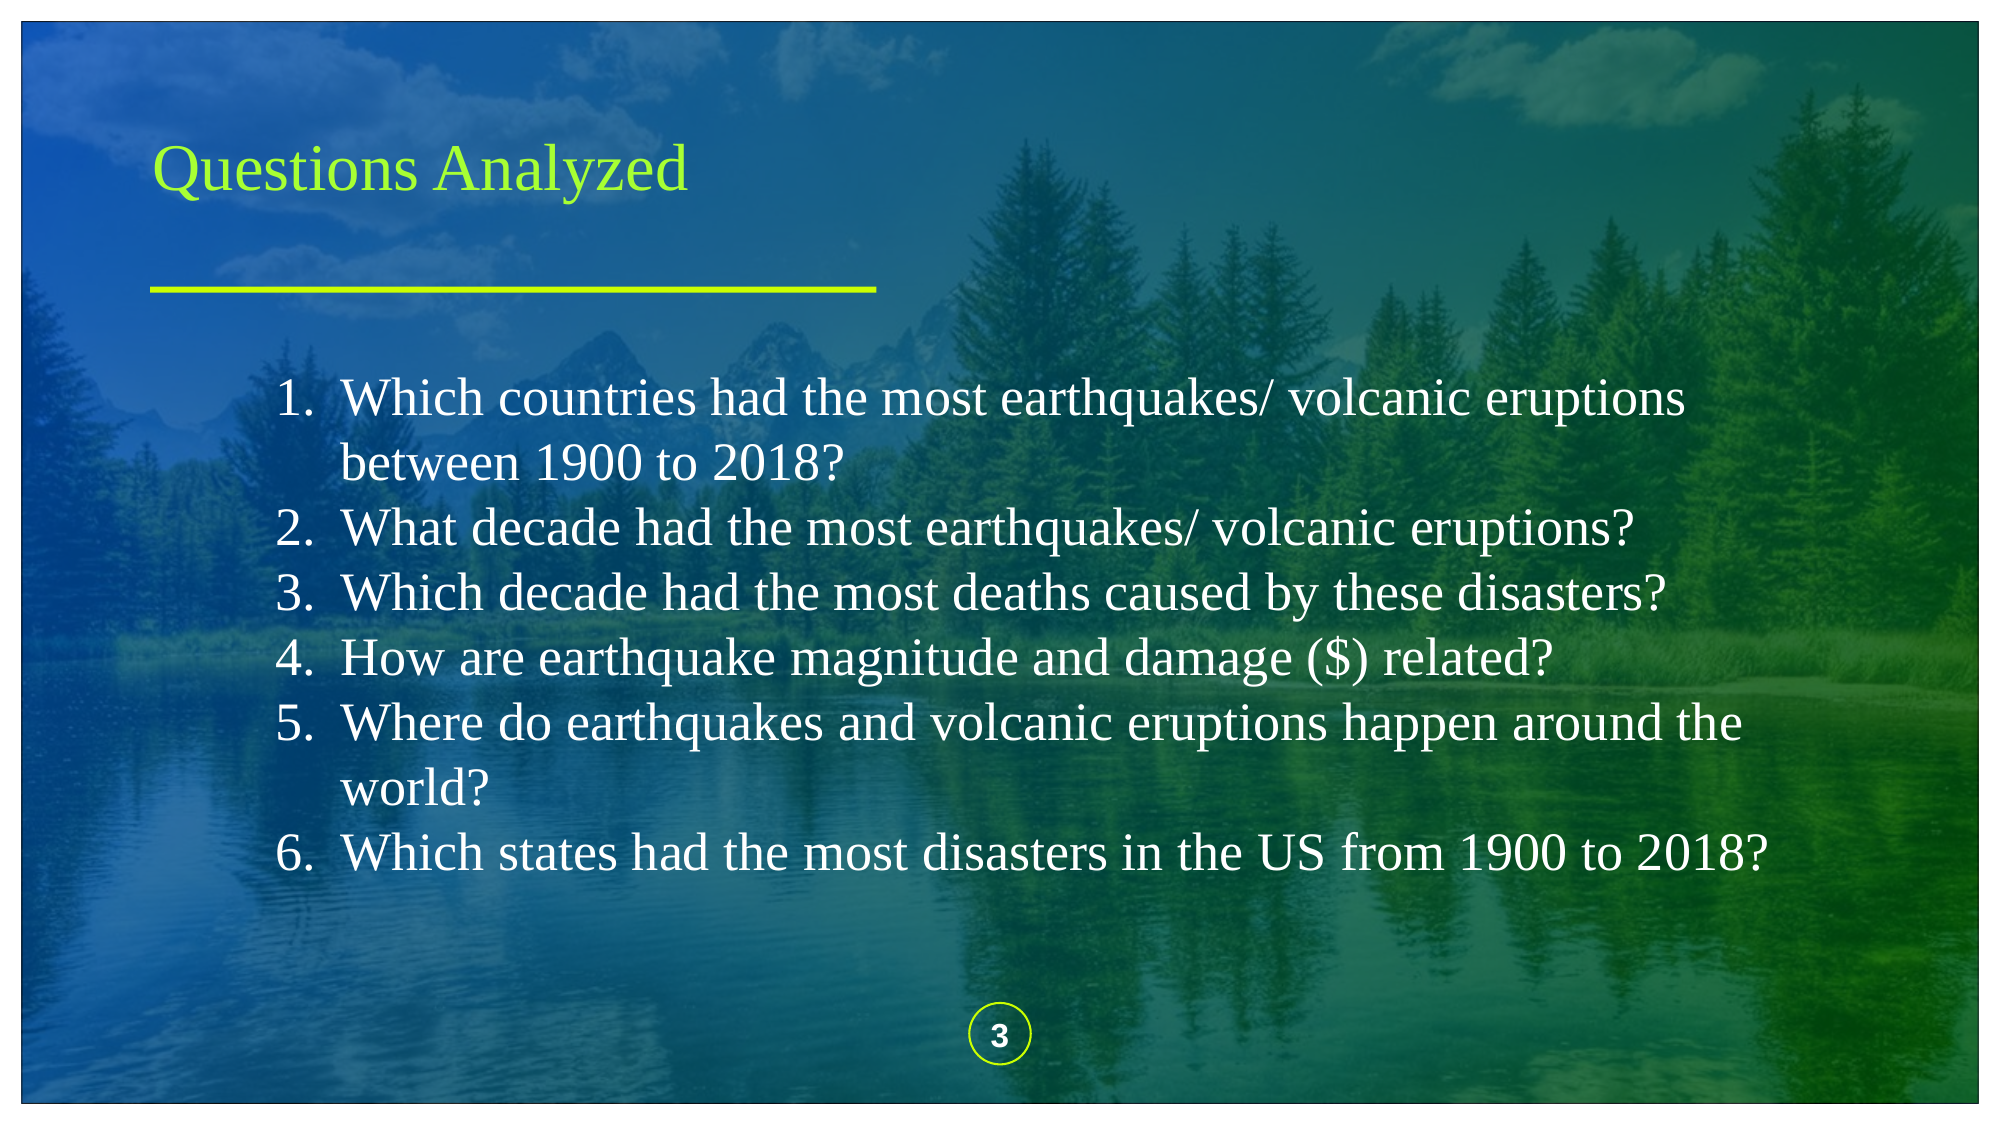

# Questions Analyzed

Which countries had the most earthquakes/ volcanic eruptions between 1900 to 2018?
What decade had the most earthquakes/ volcanic eruptions?
Which decade had the most deaths caused by these disasters?
How are earthquake magnitude and damage ($) related?
Where do earthquakes and volcanic eruptions happen around the world?
Which states had the most disasters in the US from 1900 to 2018?

3